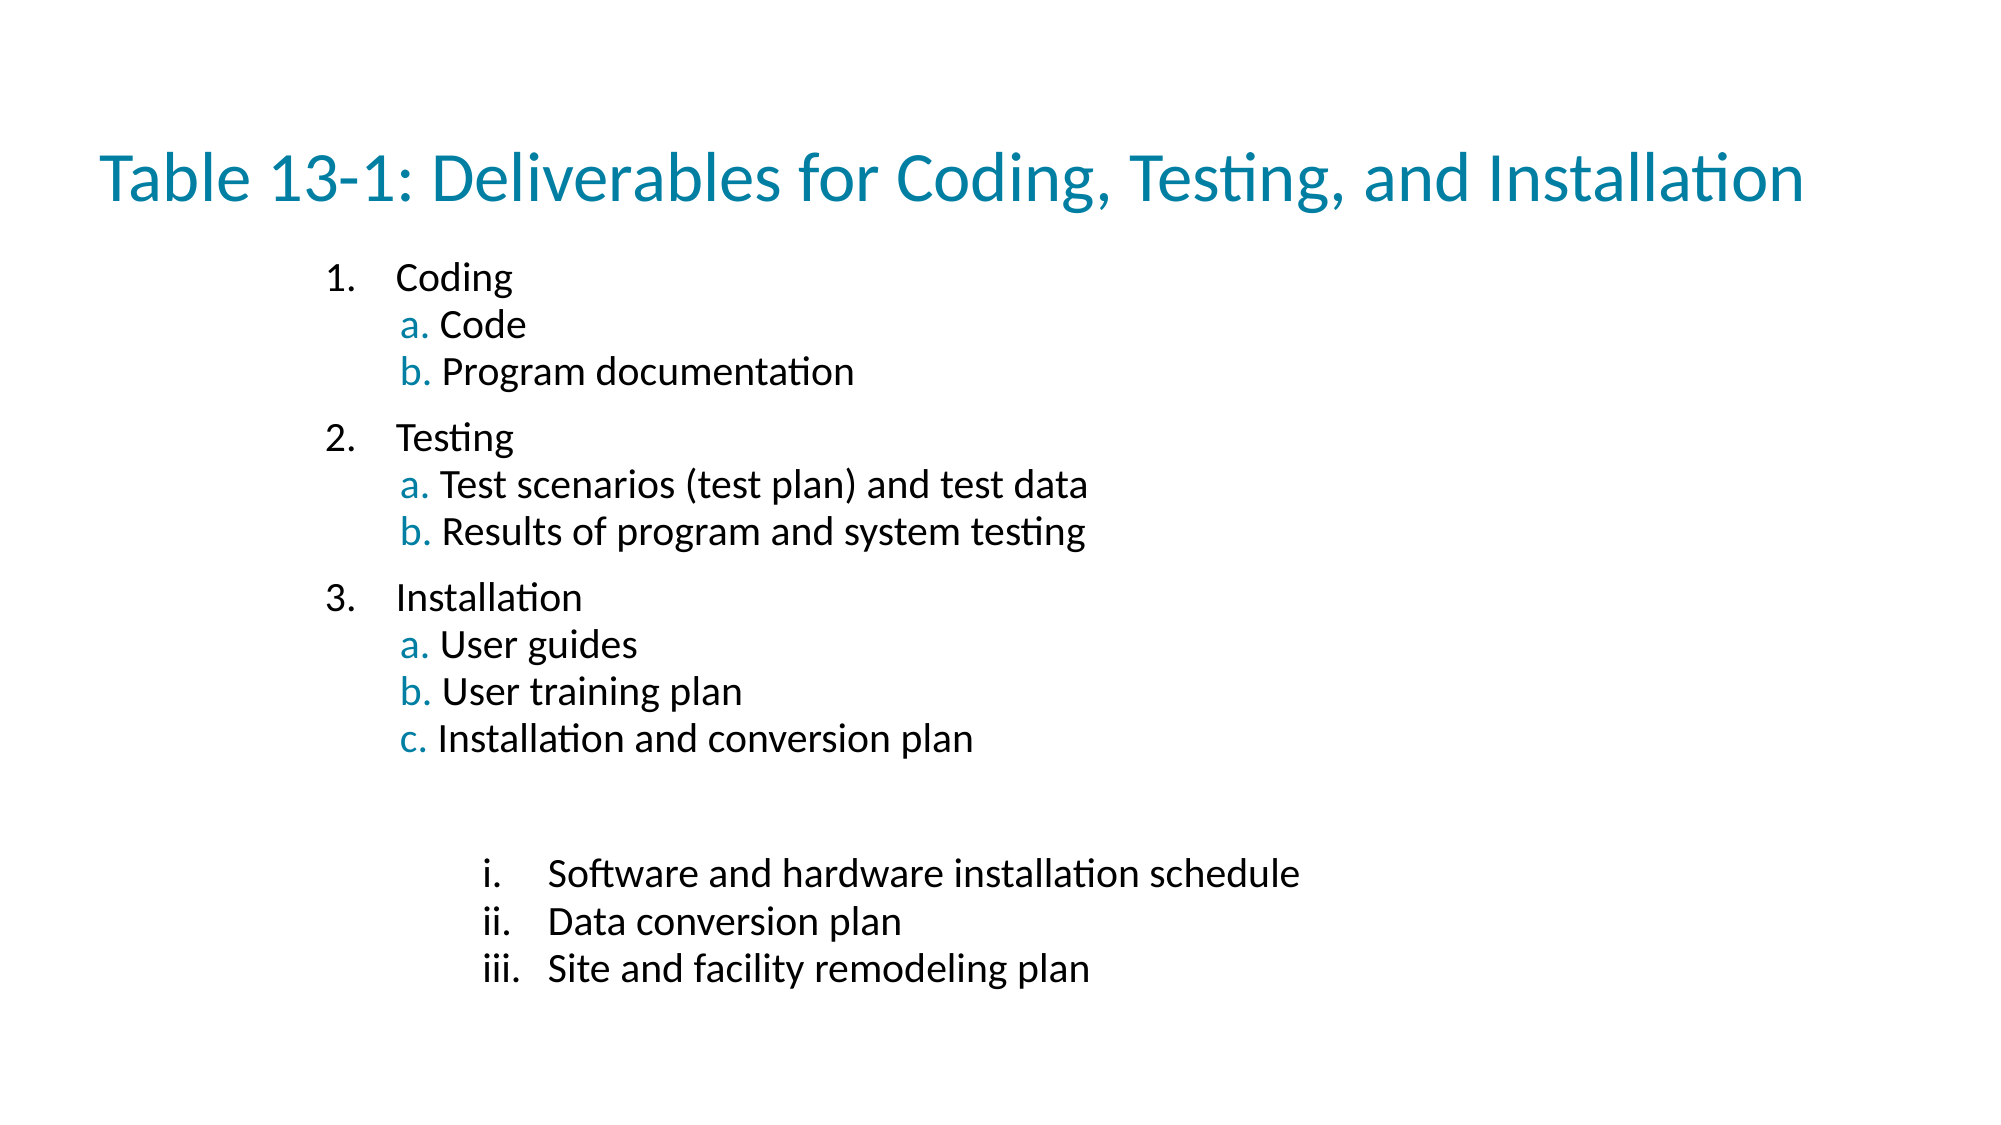

# Table 13-1: Deliverables for Coding, Testing, and Installation
Coding
a. Code
b. Program documentation
Testing
a. Test scenarios (test plan) and test data
b. Results of program and system testing
Installation
a. User guides
b. User training plan
c. Installation and conversion plan
Software and hardware installation schedule
Data conversion plan
Site and facility remodeling plan